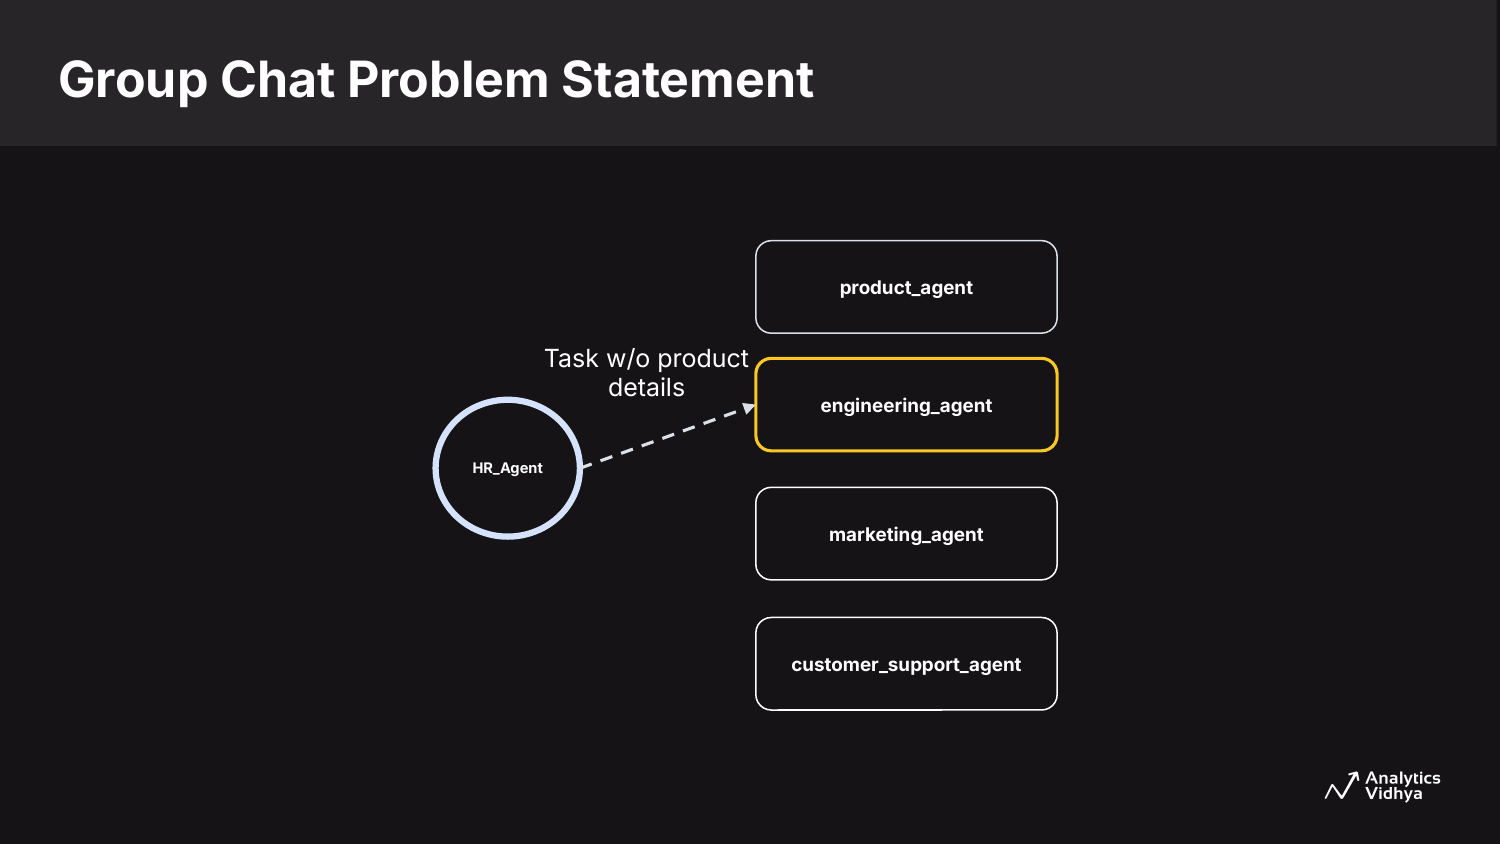

Group Chat Problem Statement

product_agent

Task w/o product details
engineering_agent
HR_Agent
marketing_agent
customer_support_agent